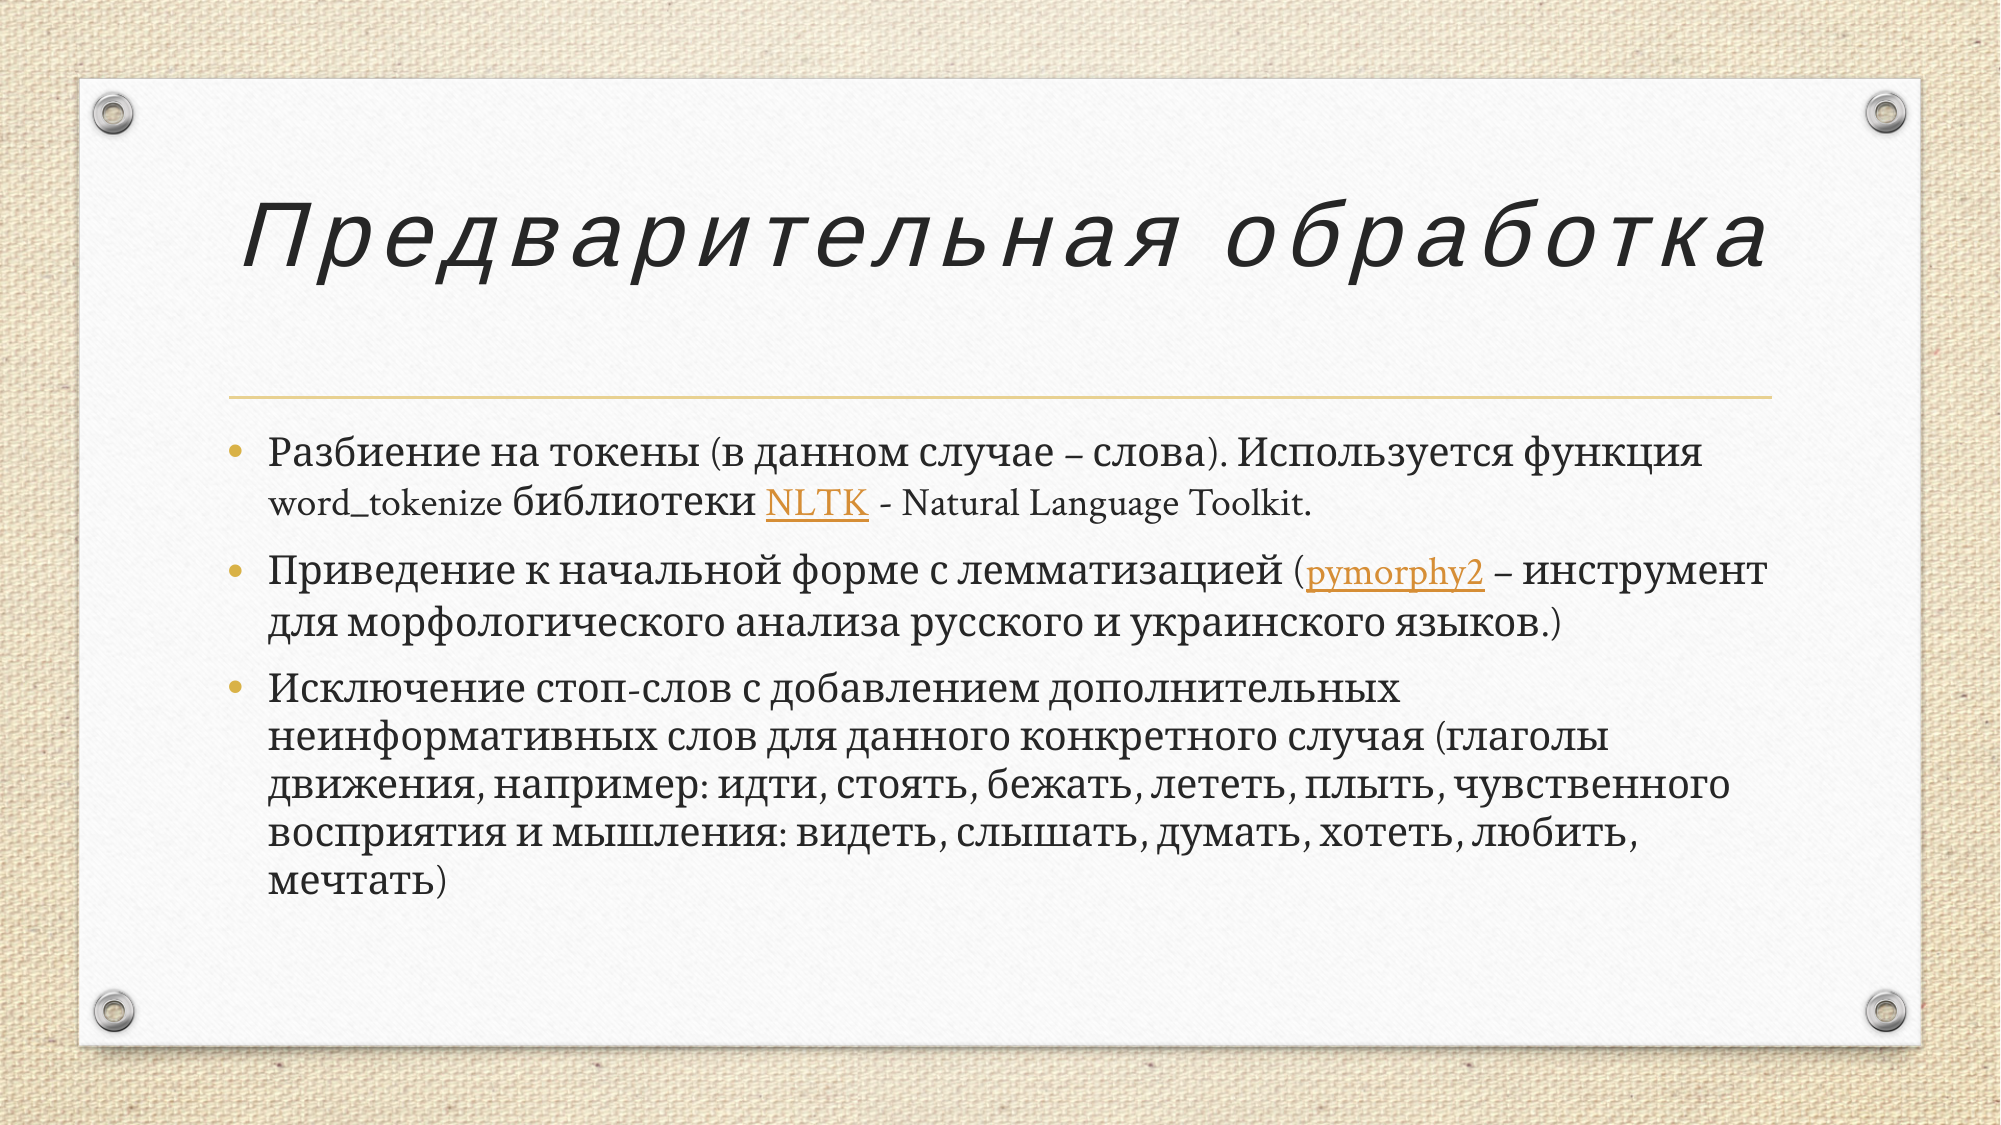

# Предварительная обработка
Разбиение на токены (в данном случае – слова). Используется функция word_tokenize библиотеки NLTK - Natural Language Toolkit.
Приведение к начальной форме с лемматизацией (pymorphy2 – инструмент для морфологического анализа русского и украинского языков.)
Исключение стоп-слов с добавлением дополнительных неинформативных слов для данного конкретного случая (глаголы движения, например: идти, стоять, бежать, лететь, плыть, чувственного восприятия и мышления: видеть, слышать, думать, хотеть, любить, мечтать)